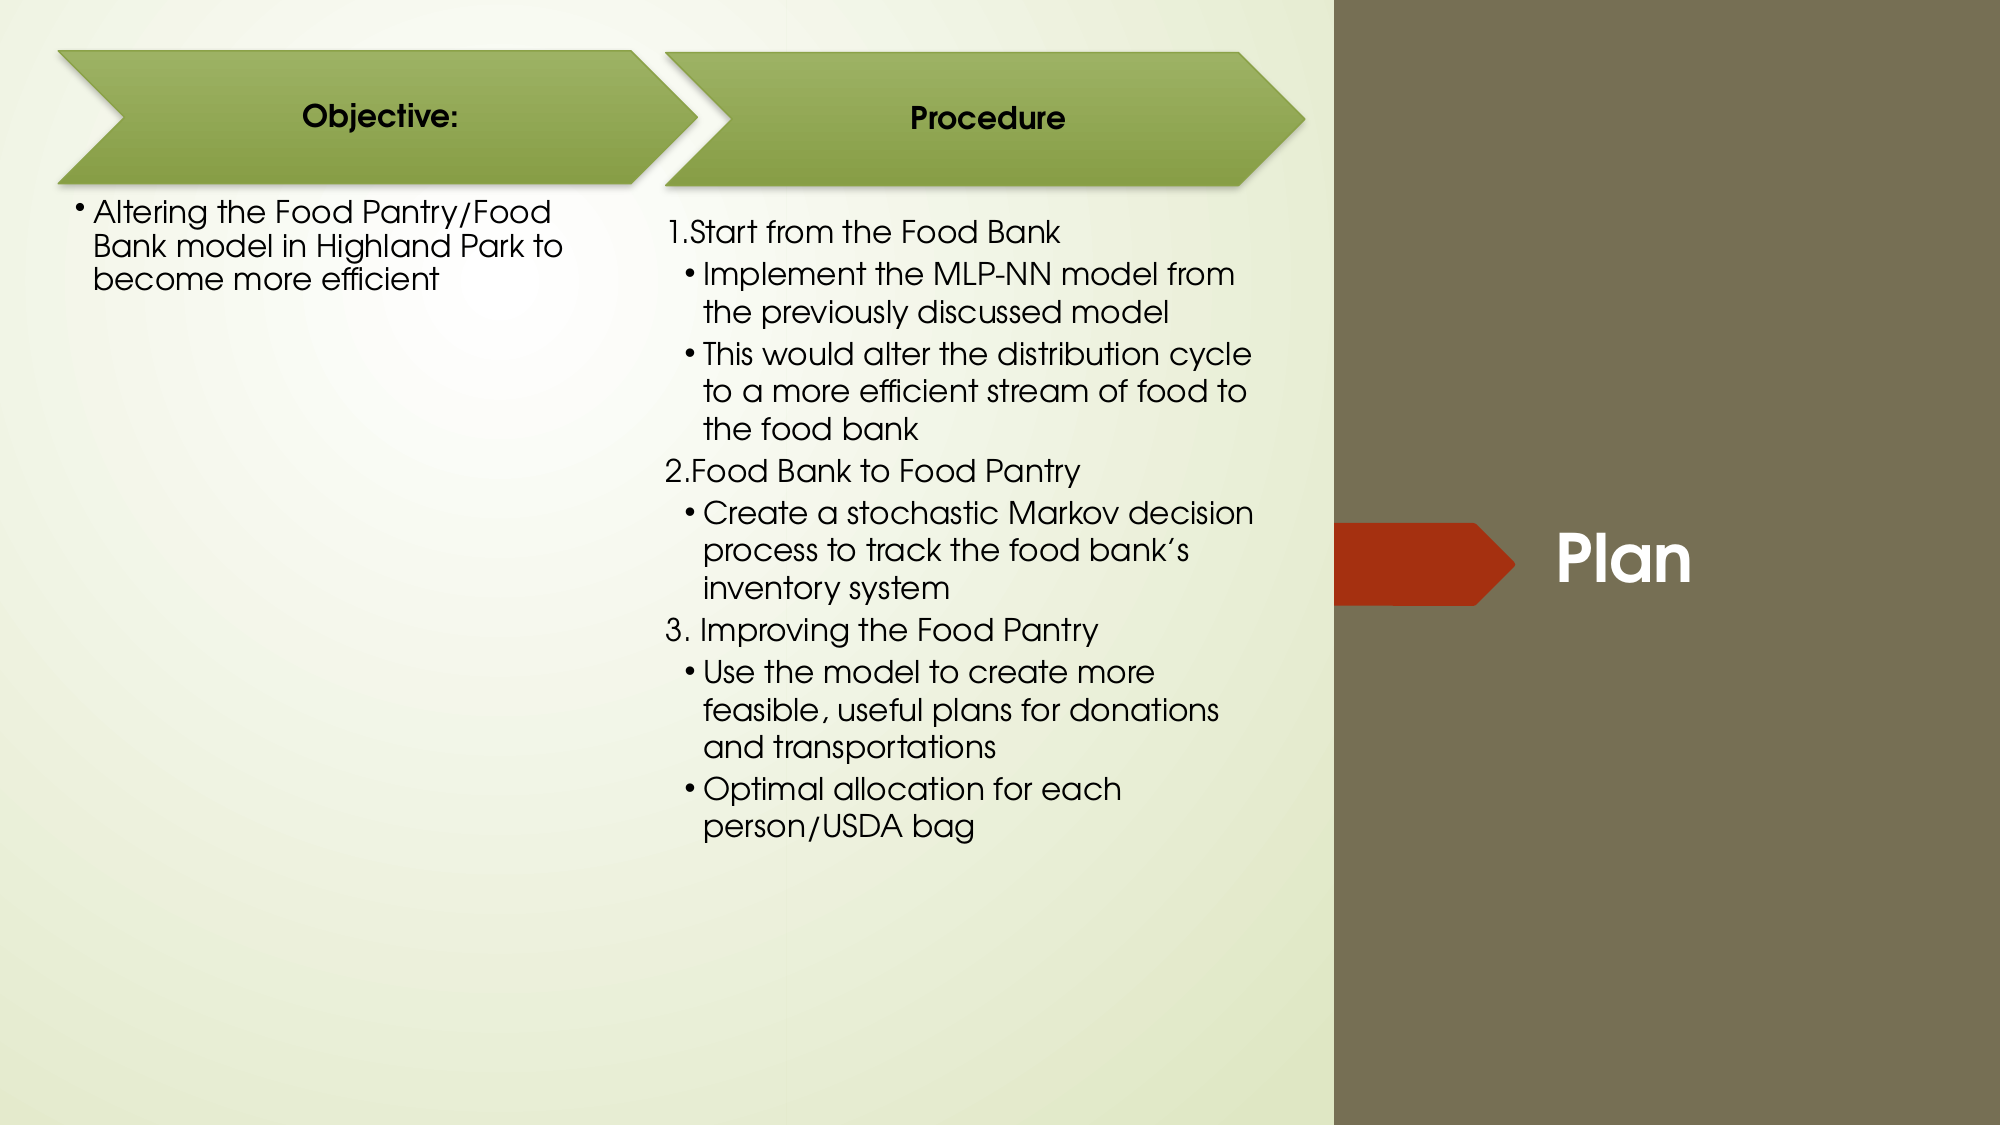

Objective:
Altering the Food Pantry/Food Bank model in Highland Park to become more efficient
Procedure
Start from the Food Bank
Implement the MLP-NN model from the previously discussed model
This would alter the distribution cycle to a more efficient stream of food to the food bank
Food Bank to Food Pantry
Create a stochastic Markov decision process to track the food bank’s inventory system
 Improving the Food Pantry
Use the model to create more feasible, useful plans for donations and transportations
Optimal allocation for each person/USDA bag

# Plan